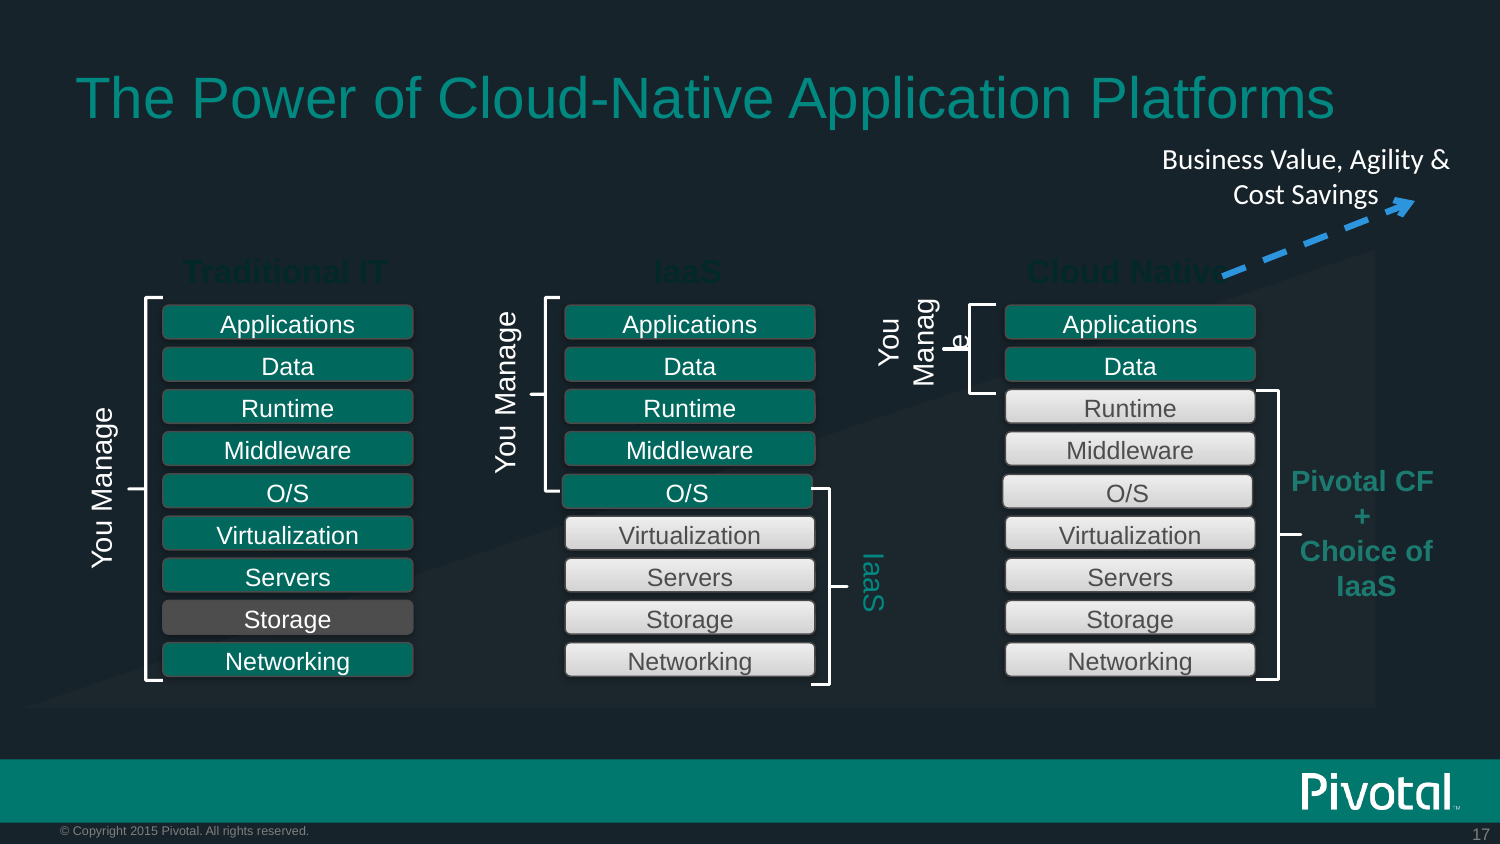

# The Power of Cloud-Native Application Platforms
Business Value, Agility & Cost Savings
   Traditional IT
   Cloud Native
Applications
Data
Runtime
Middleware
Virtualization
Servers
Storage
Networking
   IaaS

You Manage

You Manage

Applications
Data
Runtime
Middleware
O/S
Virtualization
Servers
Storage
Networking
Applications
Data
Runtime
Middleware
Virtualization
Servers
Storage
Networking

You Manage
Pivotal CF
+
Choice of IaaS
O/S
O/S

IaaS